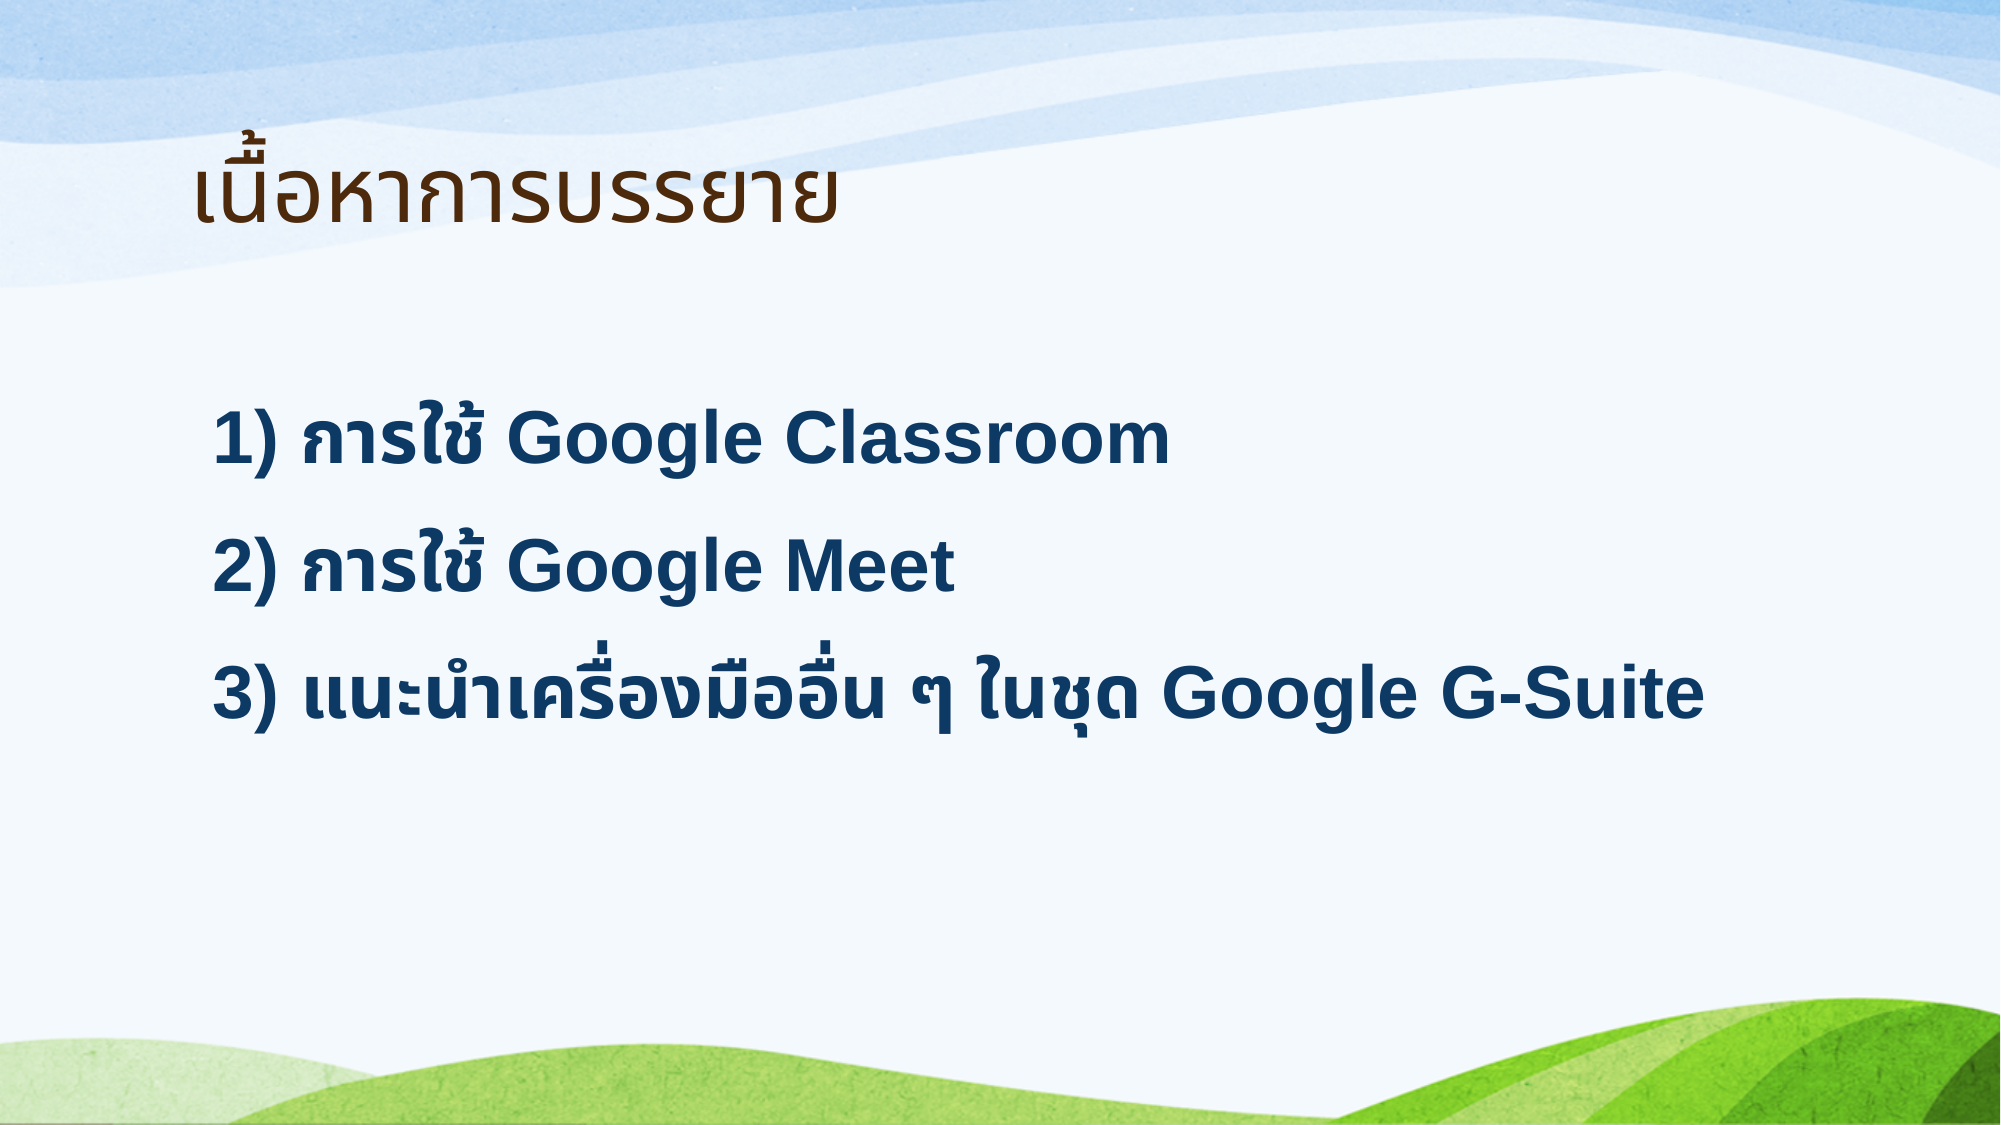

# เนื้อหาการบรรยาย
1) การใช้ Google Classroom
2) การใช้ Google Meet
3) แนะนำเครื่องมืออื่น ๆ ในชุด Google G-Suite